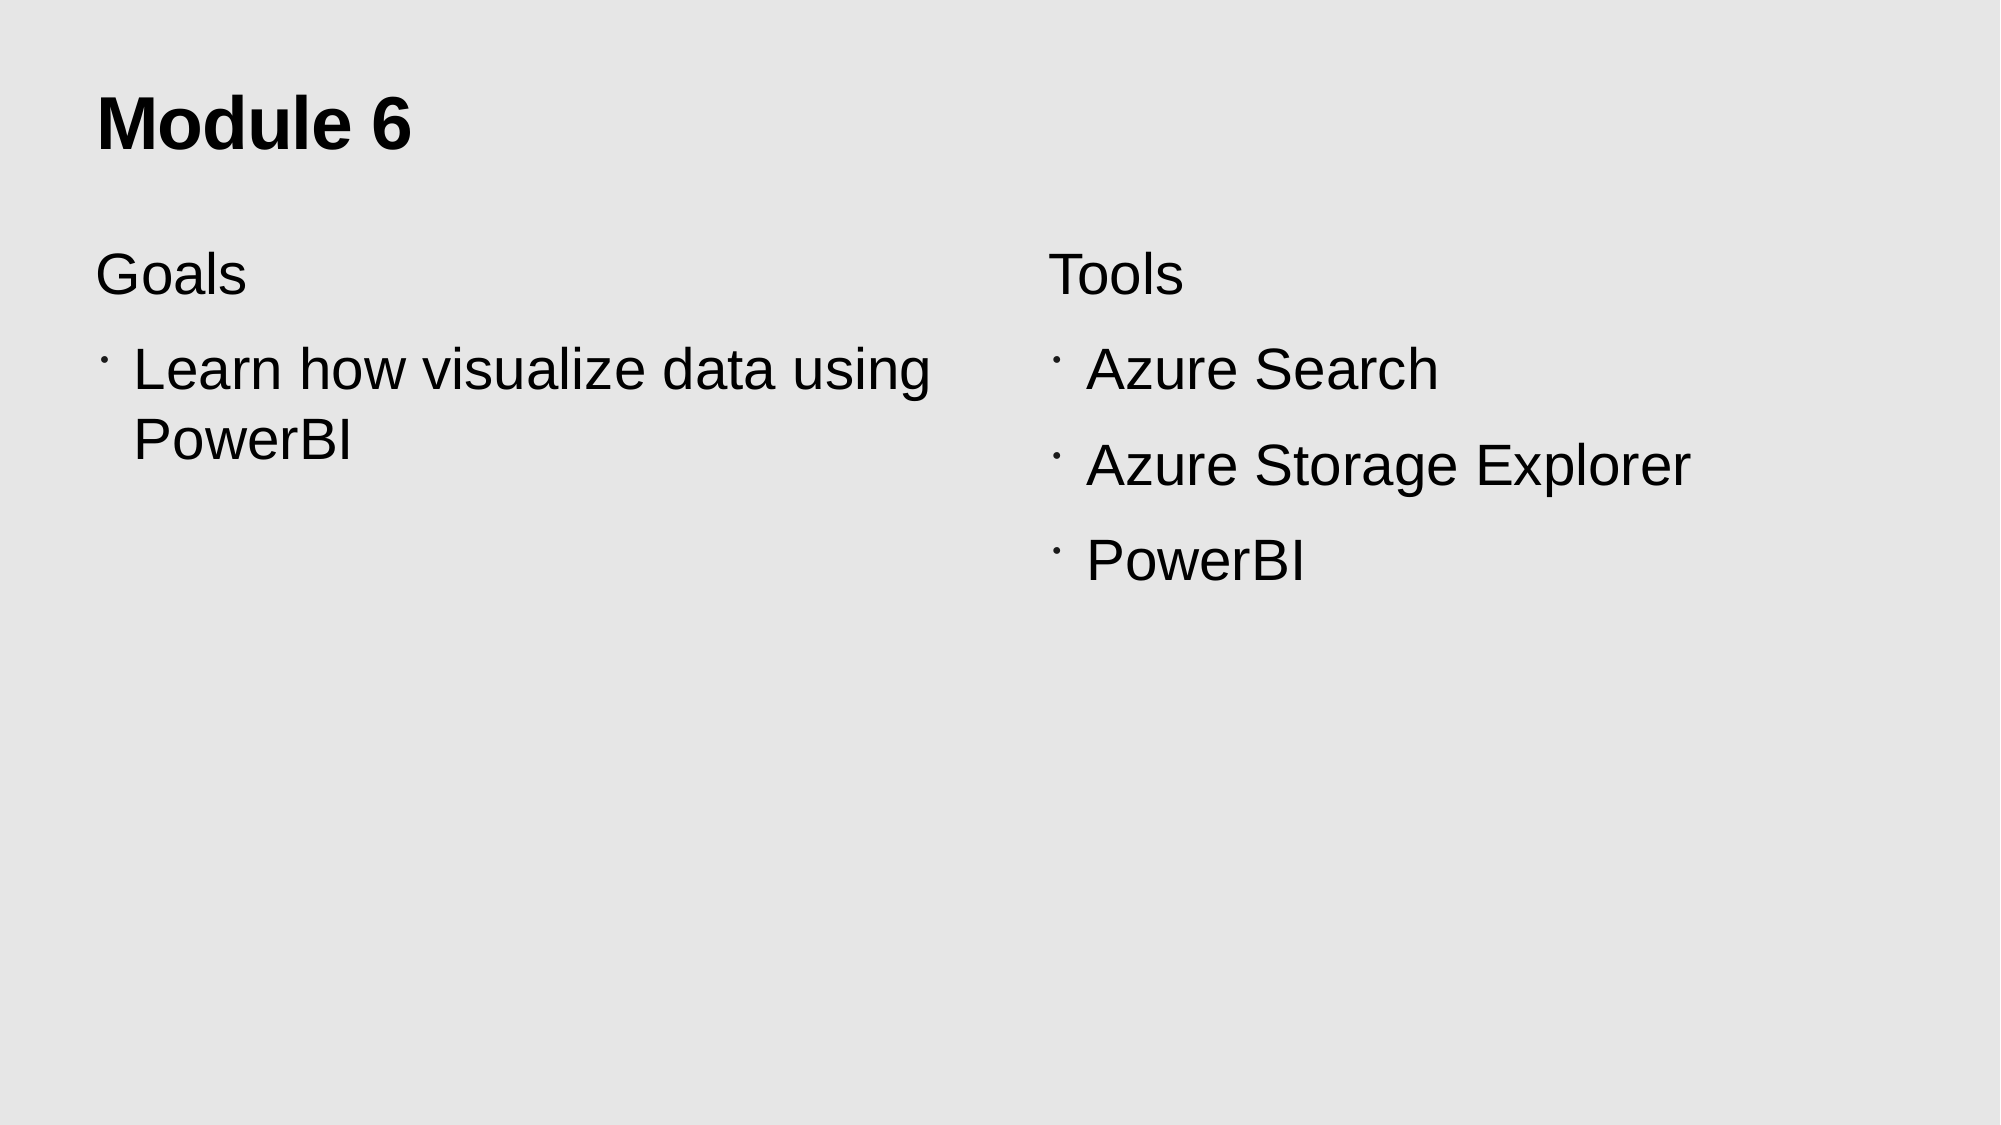

# Module 6
Goals
Learn how visualize data using PowerBI
Tools
Azure Search
Azure Storage Explorer
PowerBI